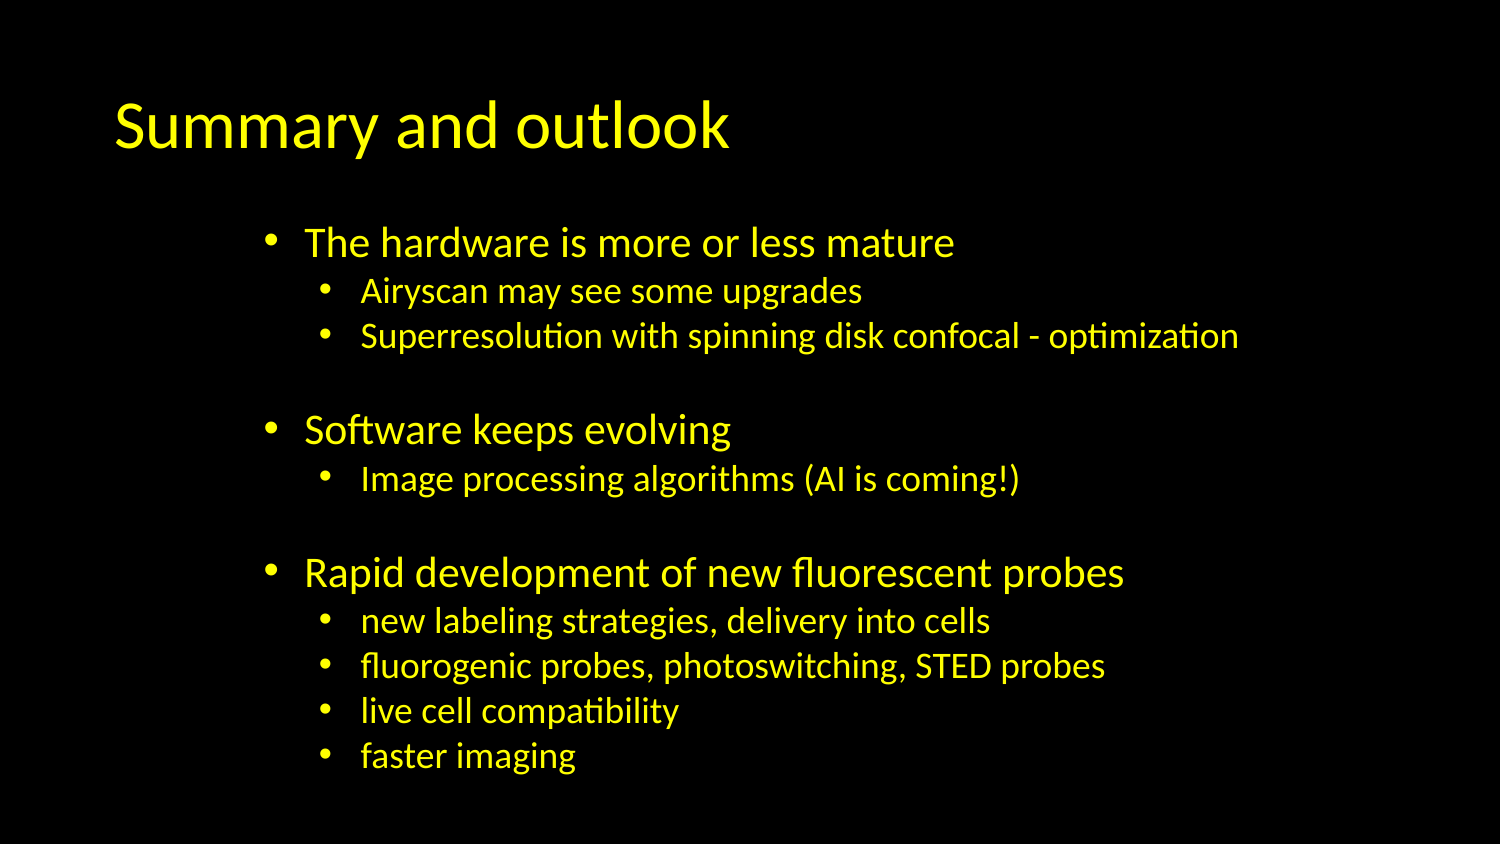

Summary and outlook
The hardware is more or less mature
Airyscan may see some upgrades
Superresolution with spinning disk confocal - optimization

Software keeps evolving
Image processing algorithms (AI is coming!)

Rapid development of new fluorescent probes
new labeling strategies, delivery into cells
fluorogenic probes, photoswitching, STED probes
live cell compatibility
faster imaging